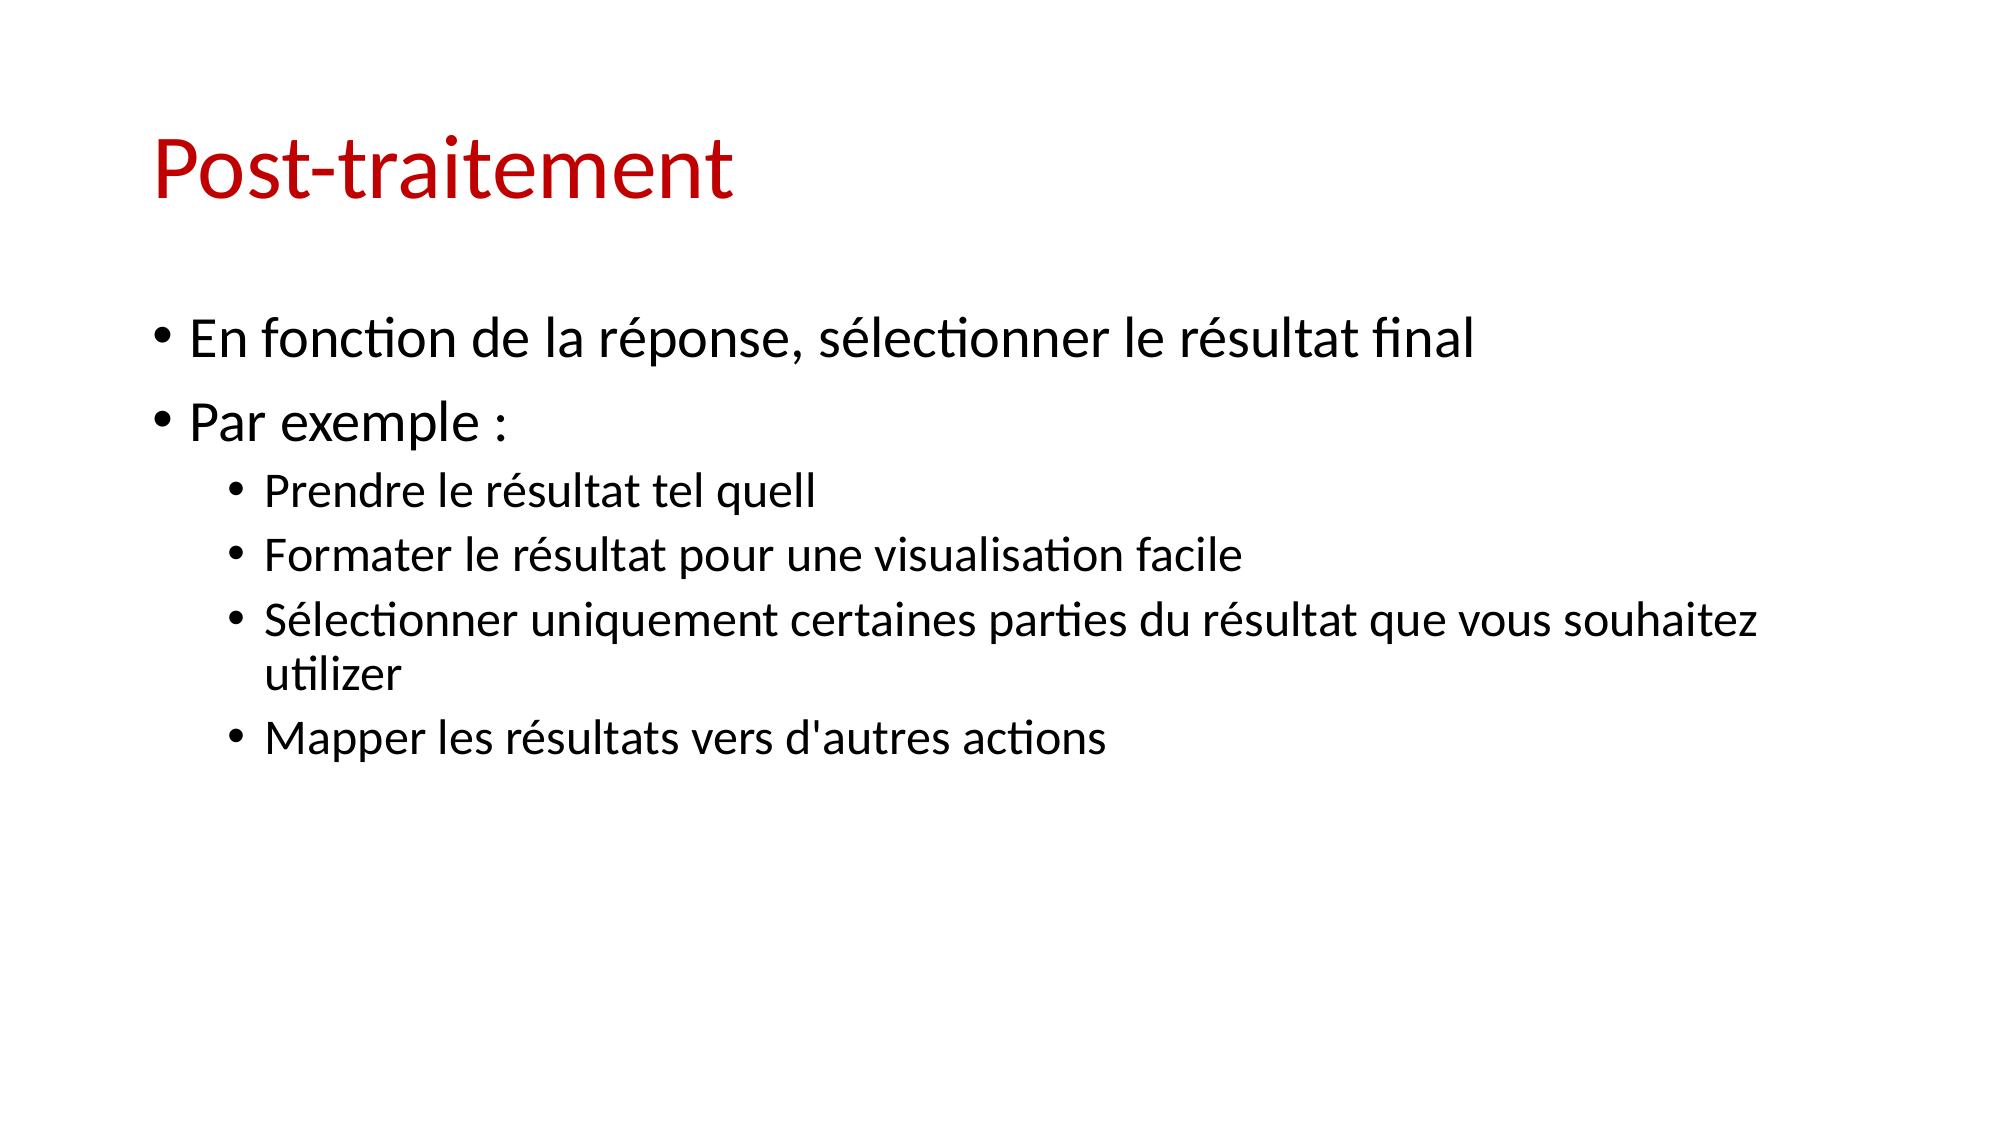

# Post-traitement
En fonction de la réponse, sélectionner le résultat final
Par exemple :
Prendre le résultat tel quell
Formater le résultat pour une visualisation facile
Sélectionner uniquement certaines parties du résultat que vous souhaitez utilizer
Mapper les résultats vers d'autres actions